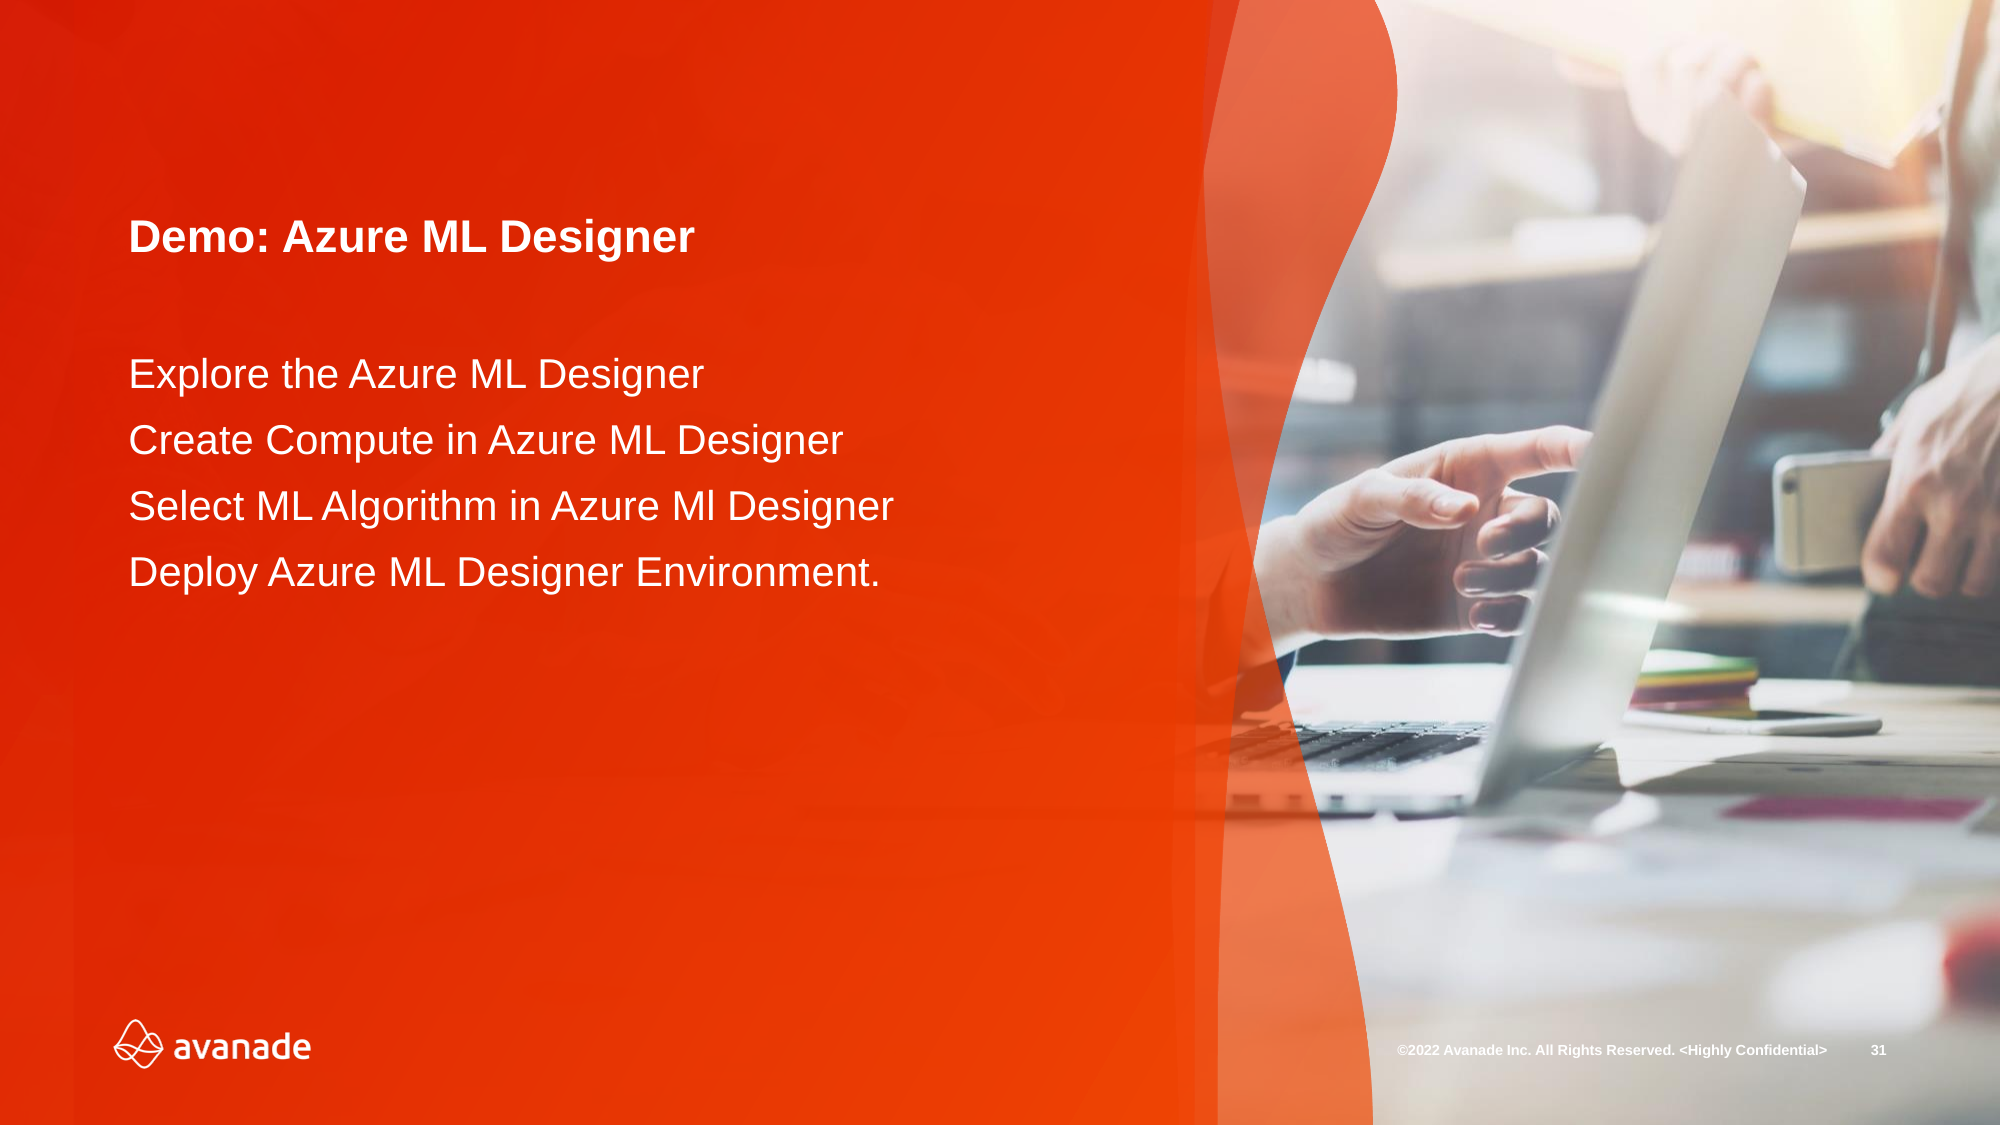

# Demo: Azure ML Designer

Explore the Azure ML Designer
Create Compute in Azure ML Designer
Select ML Algorithm in Azure Ml Designer
Deploy Azure ML Designer Environment.